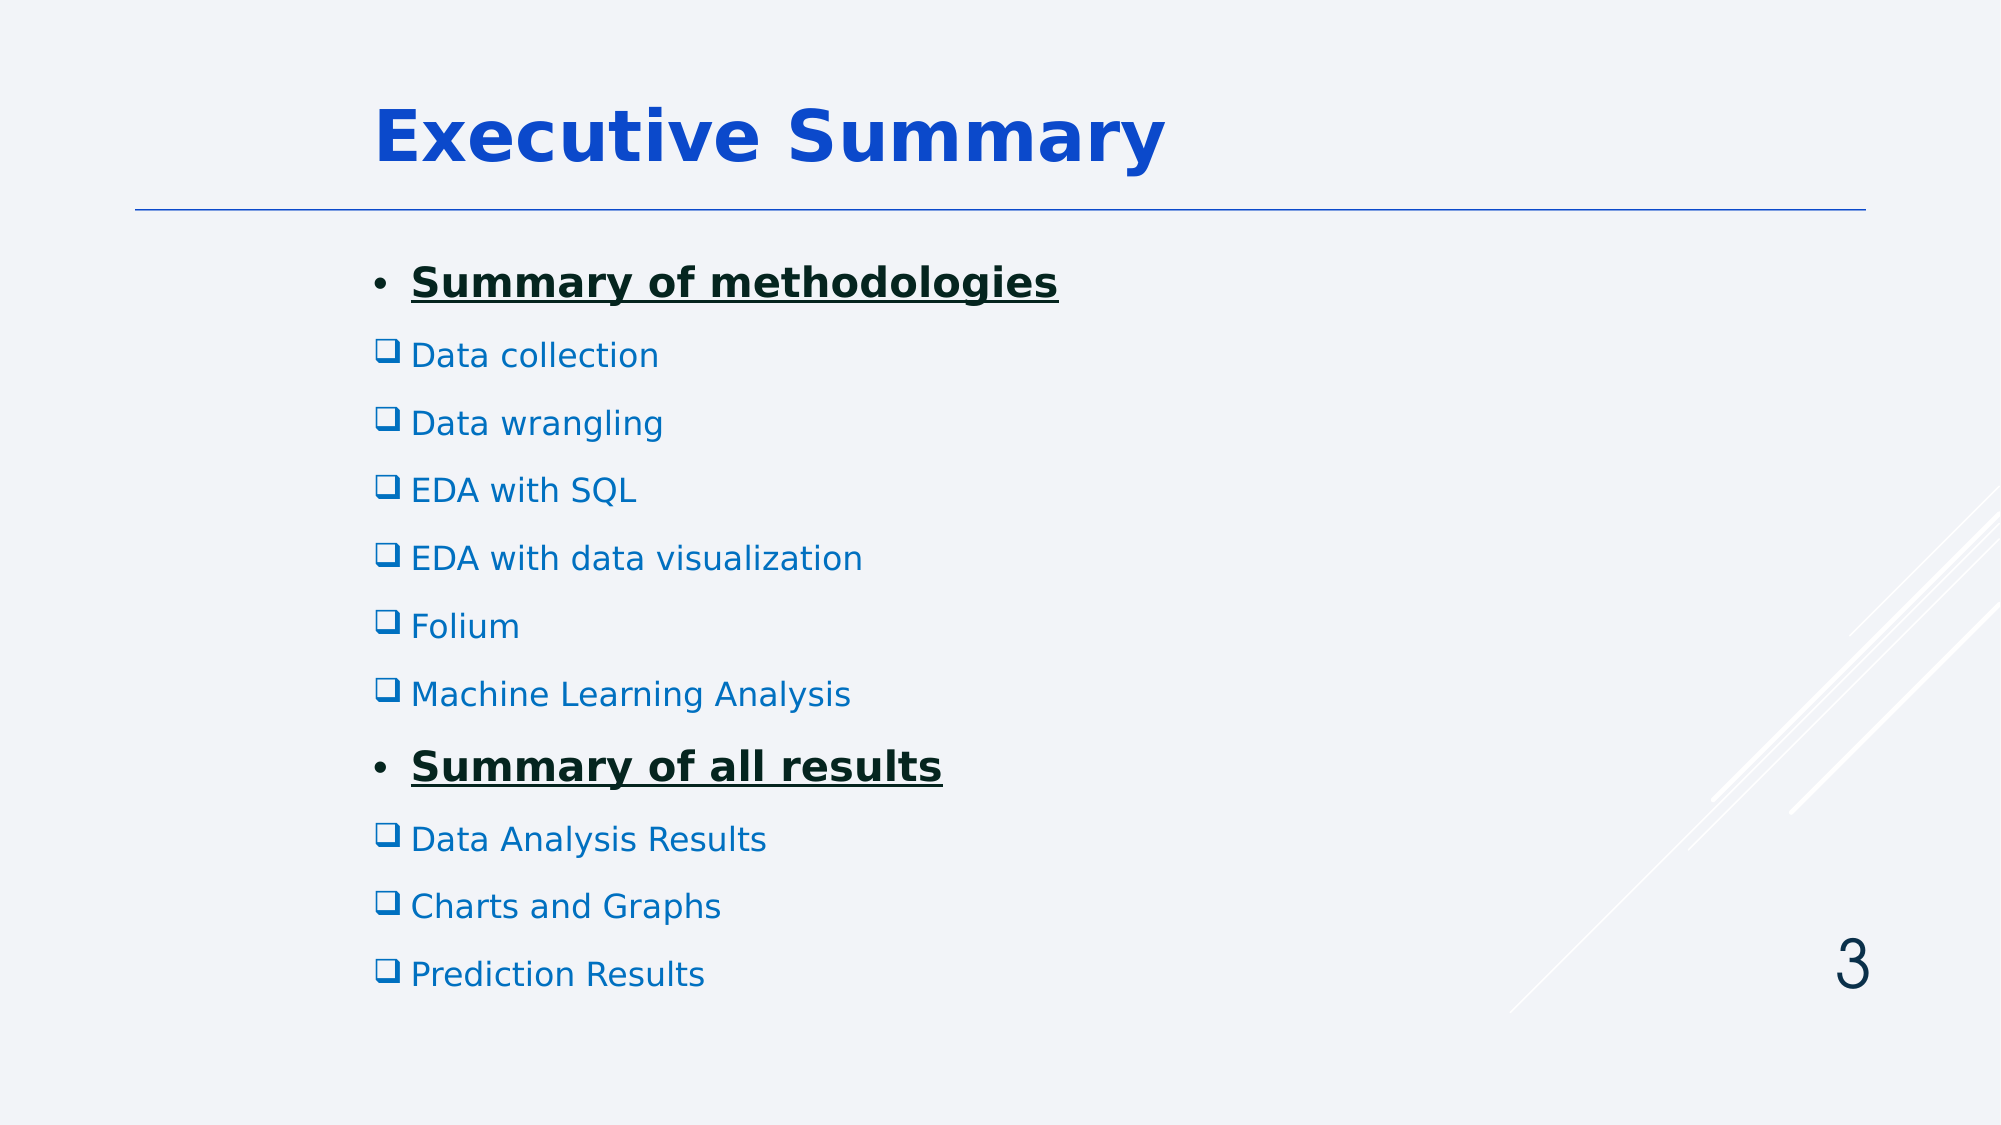

Executive Summary
Summary of methodologies
Data collection
Data wrangling
EDA with SQL
EDA with data visualization
Folium
Machine Learning Analysis
Summary of all results
Data Analysis Results
Charts and Graphs
Prediction Results
3